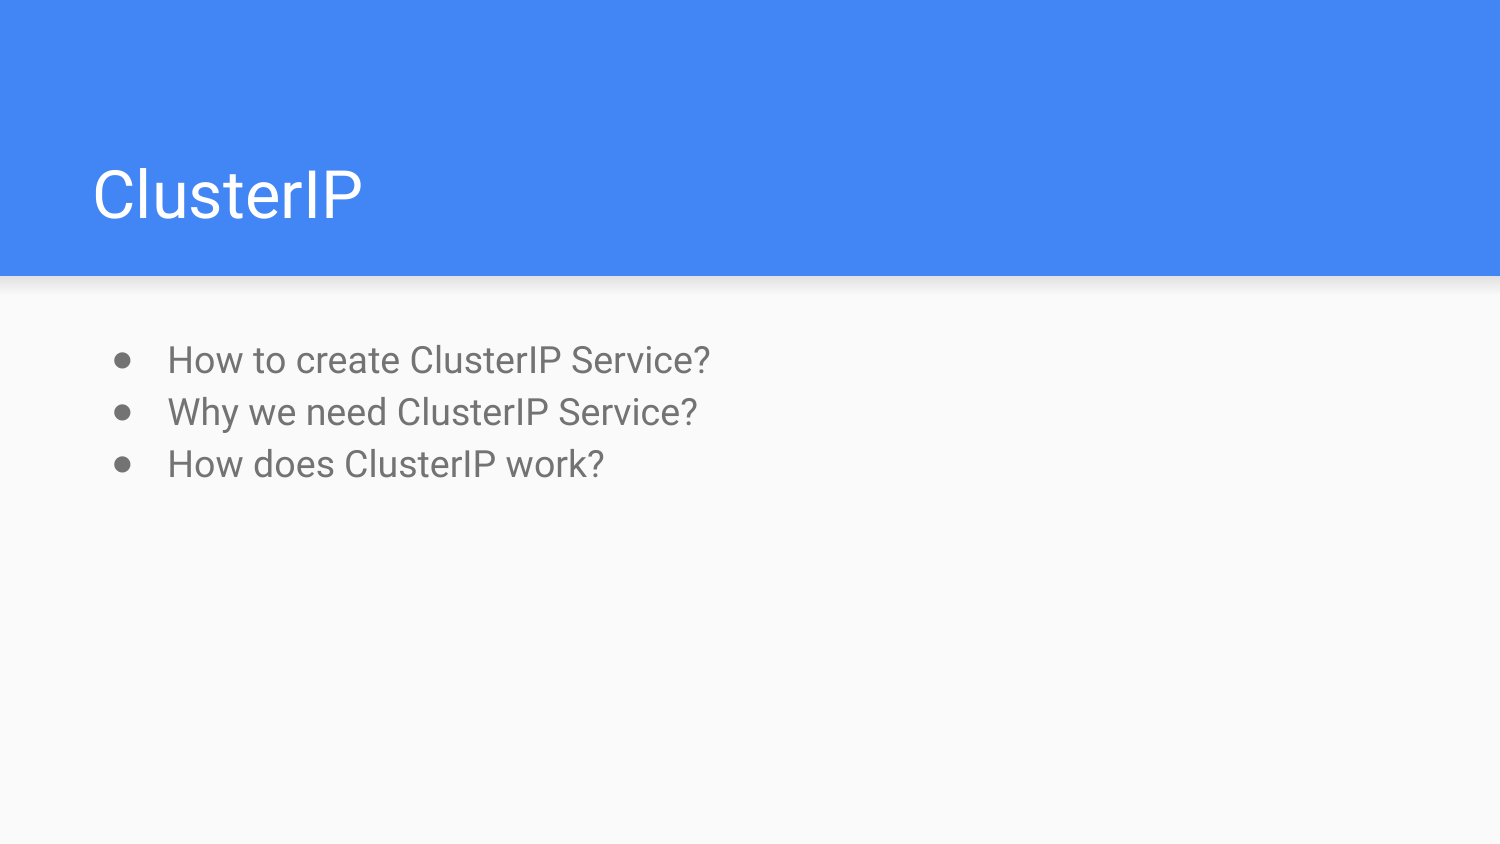

# ClusterIP
How to create ClusterIP Service?
Why we need ClusterIP Service?
How does ClusterIP work?